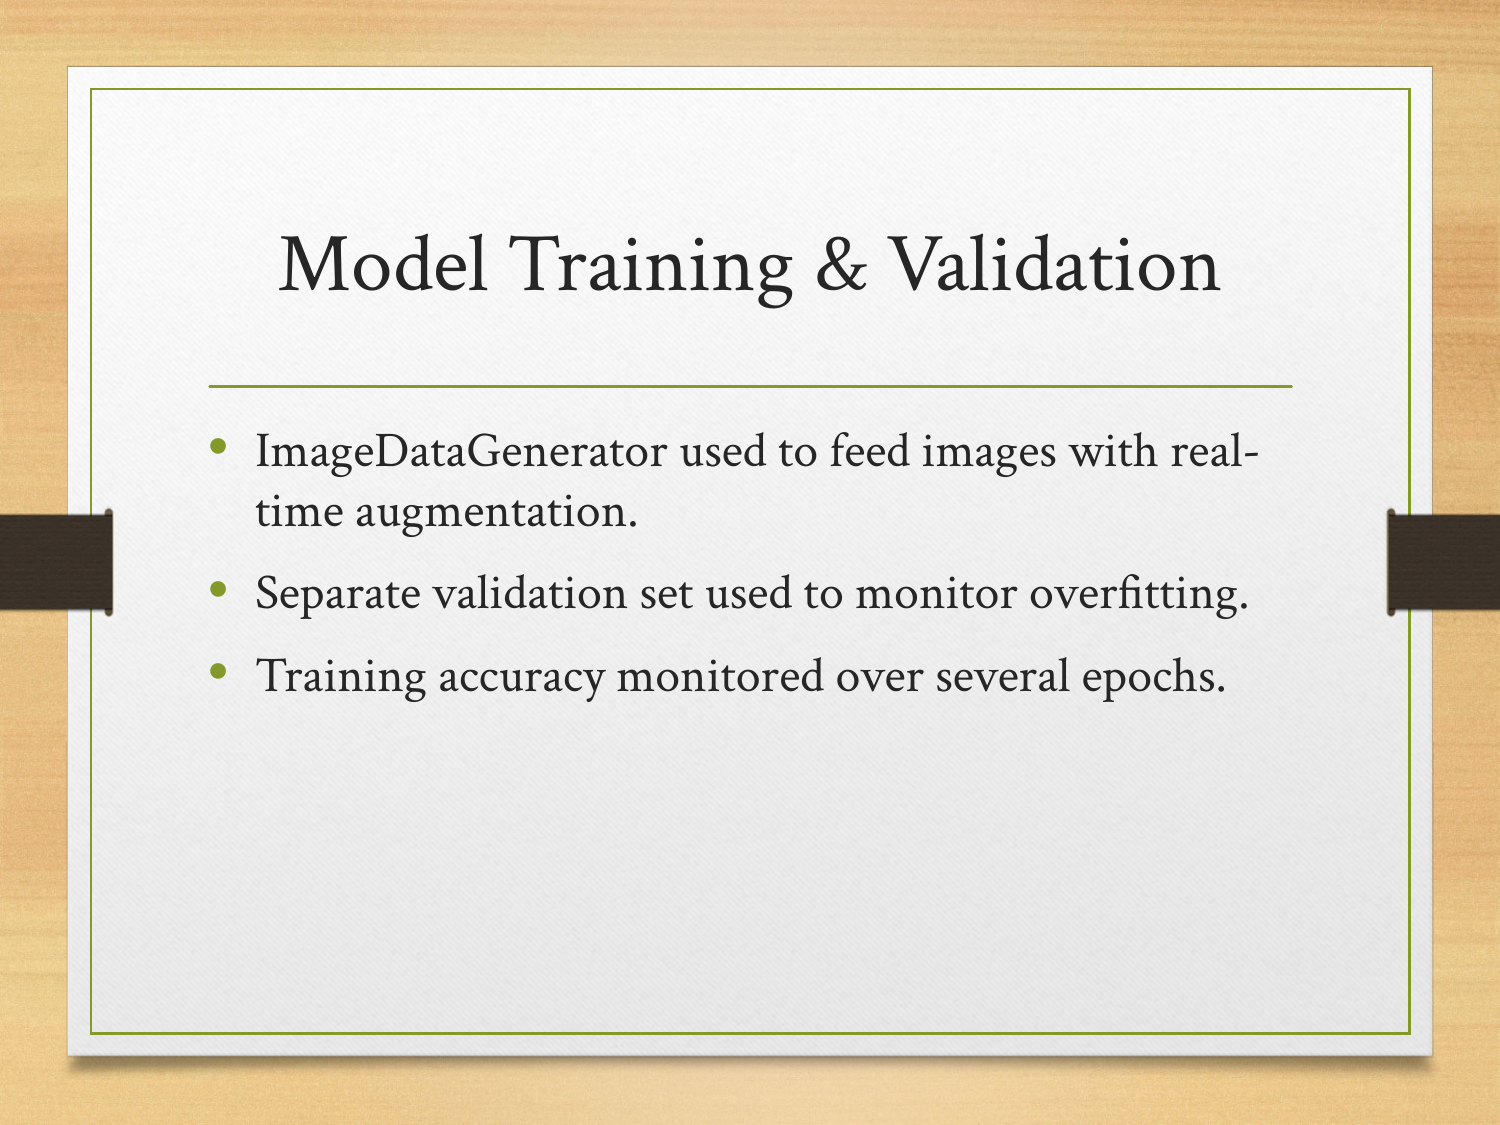

# Model Training & Validation
ImageDataGenerator used to feed images with real-time augmentation.
Separate validation set used to monitor overfitting.
Training accuracy monitored over several epochs.